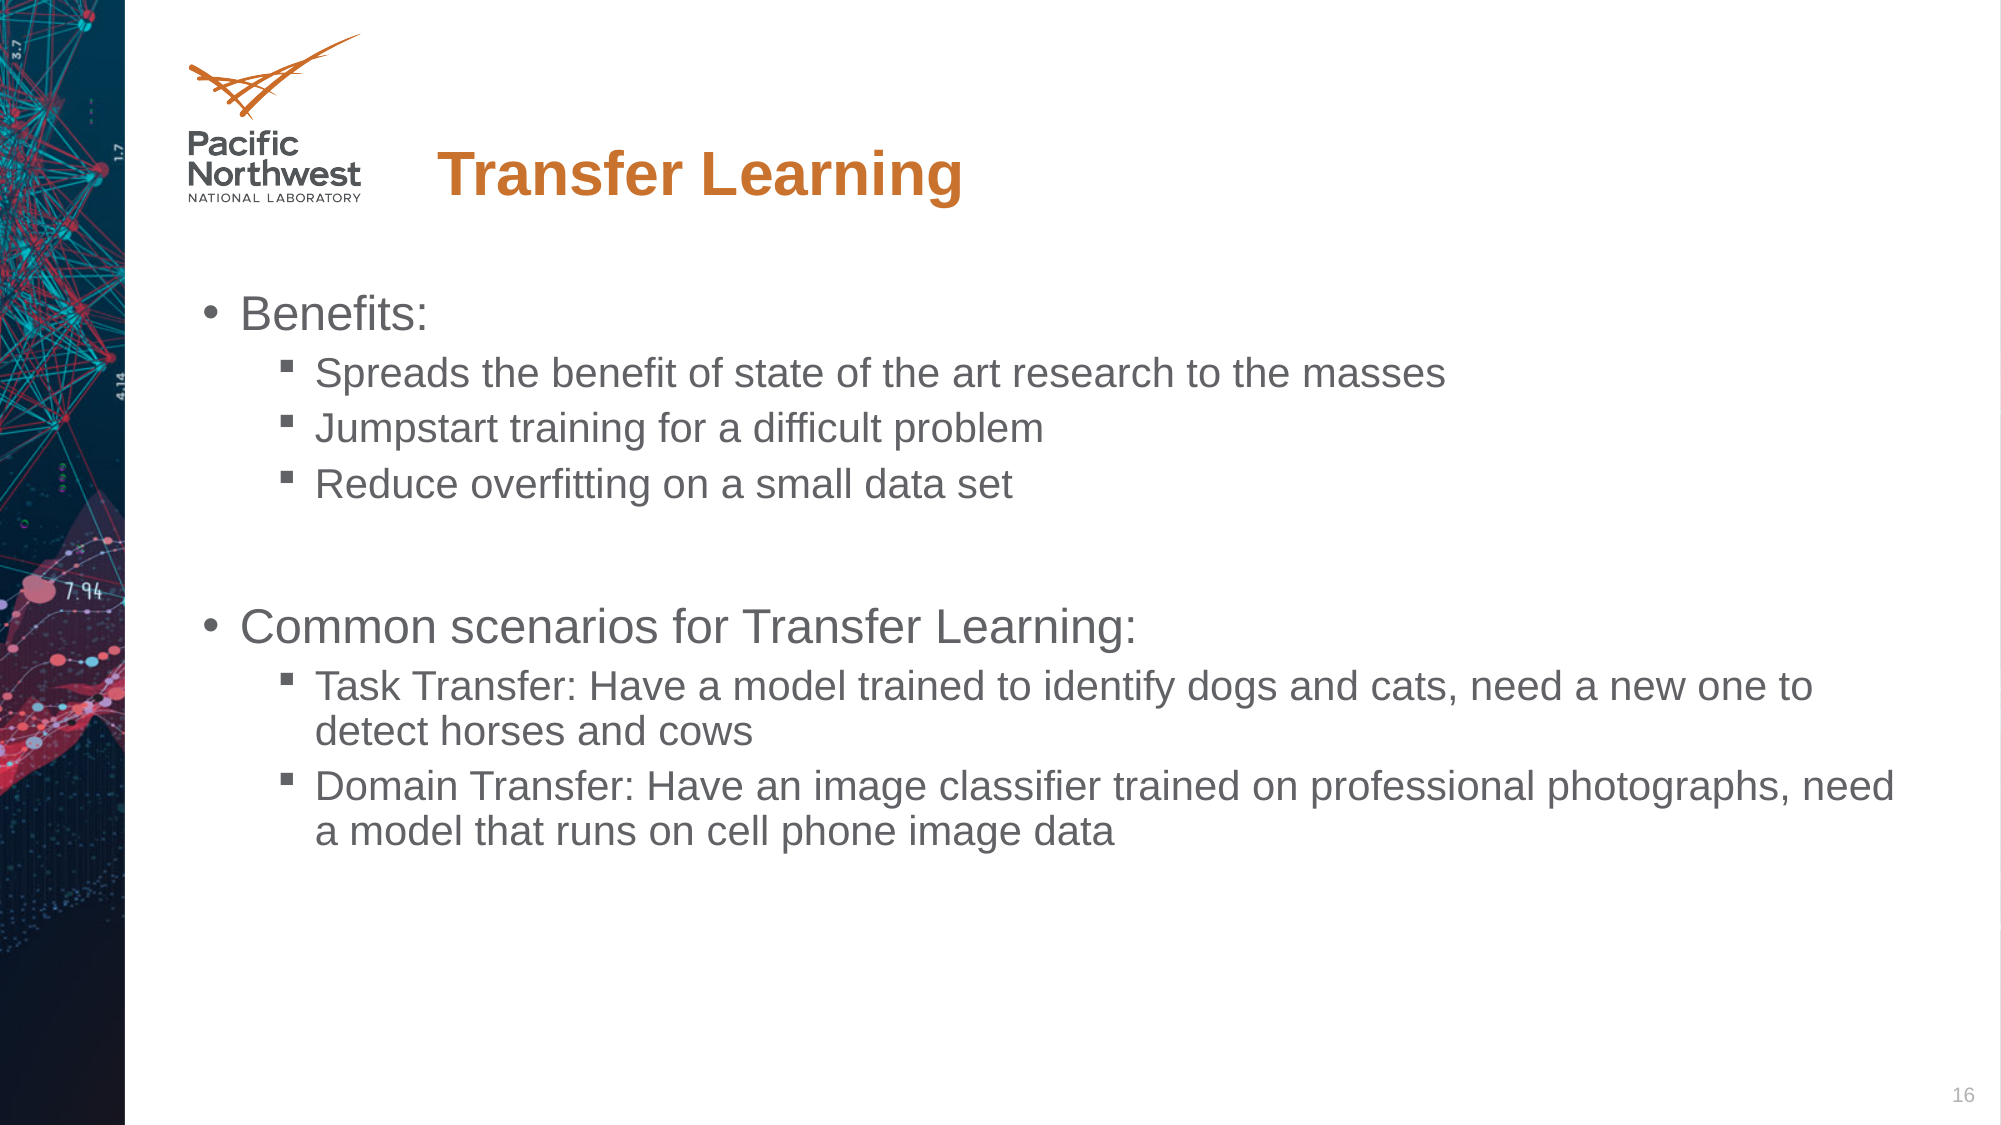

# Transfer Learning
Benefits:
Spreads the benefit of state of the art research to the masses
Jumpstart training for a difficult problem
Reduce overfitting on a small data set

Common scenarios for Transfer Learning:
Task Transfer: Have a model trained to identify dogs and cats, need a new one to detect horses and cows
Domain Transfer: Have an image classifier trained on professional photographs, need a model that runs on cell phone image data

16